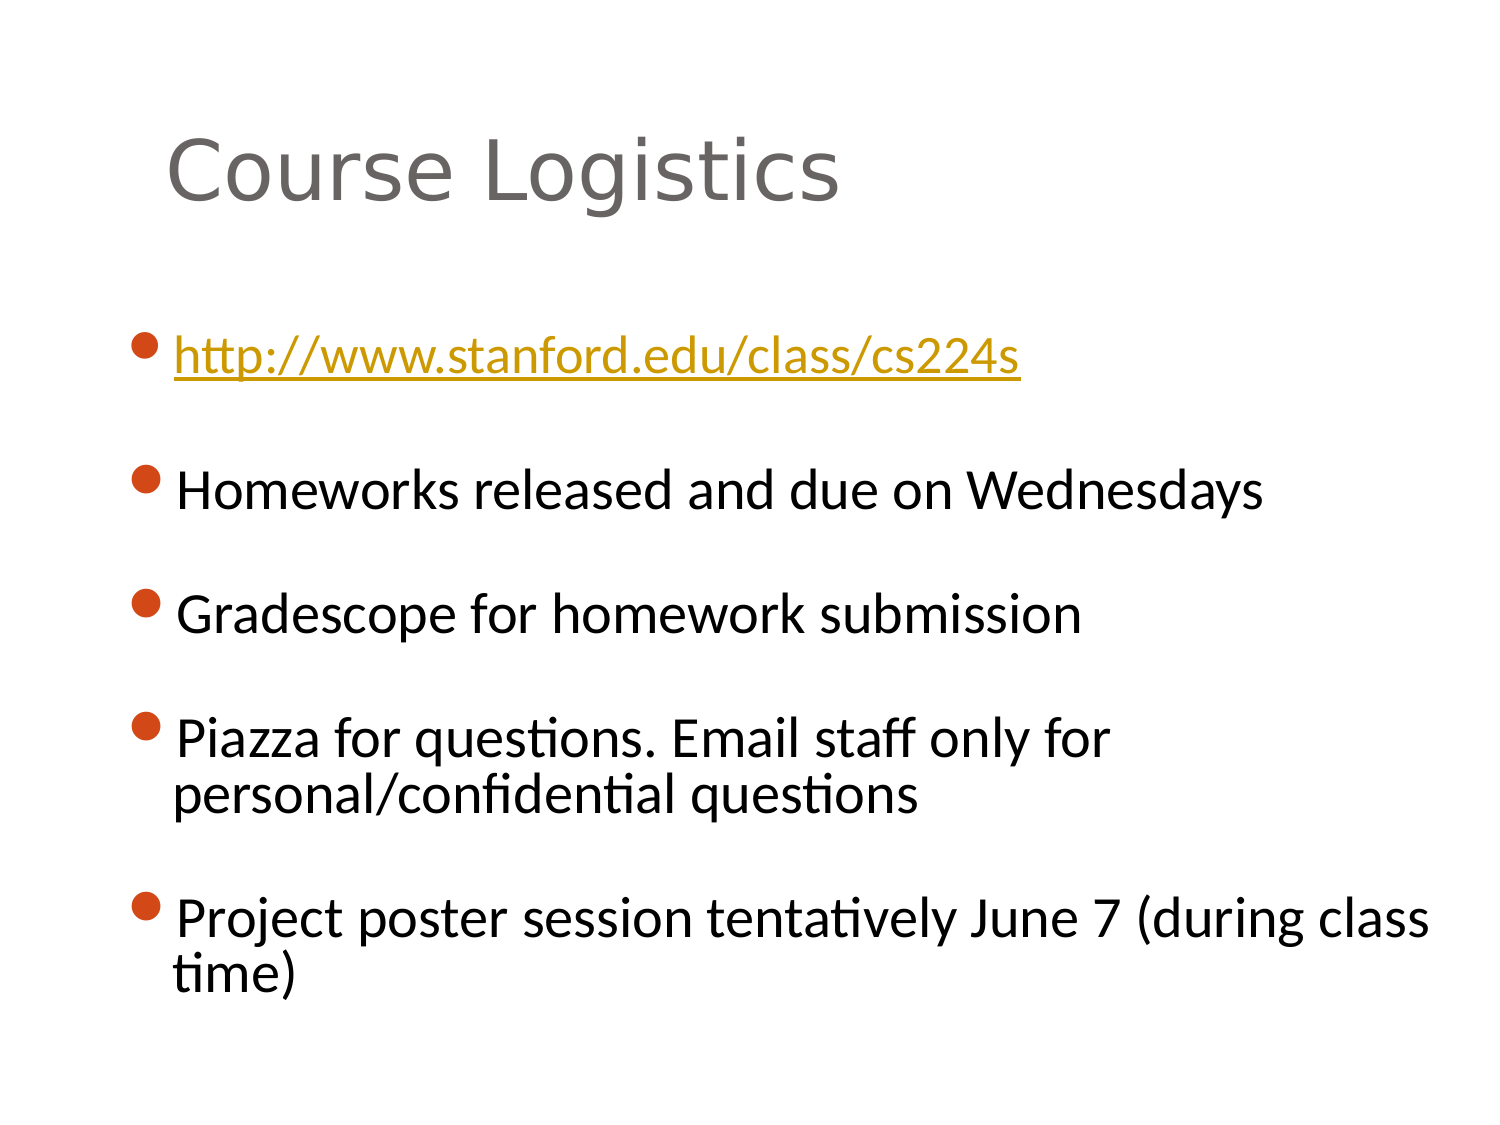

# Course Logistics
http://www.stanford.edu/class/cs224s

Homeworks released and due on Wednesdays
Gradescope for homework submission
Piazza for questions. Email staff only for personal/confidential questions
Project poster session tentatively June 7 (during class time)